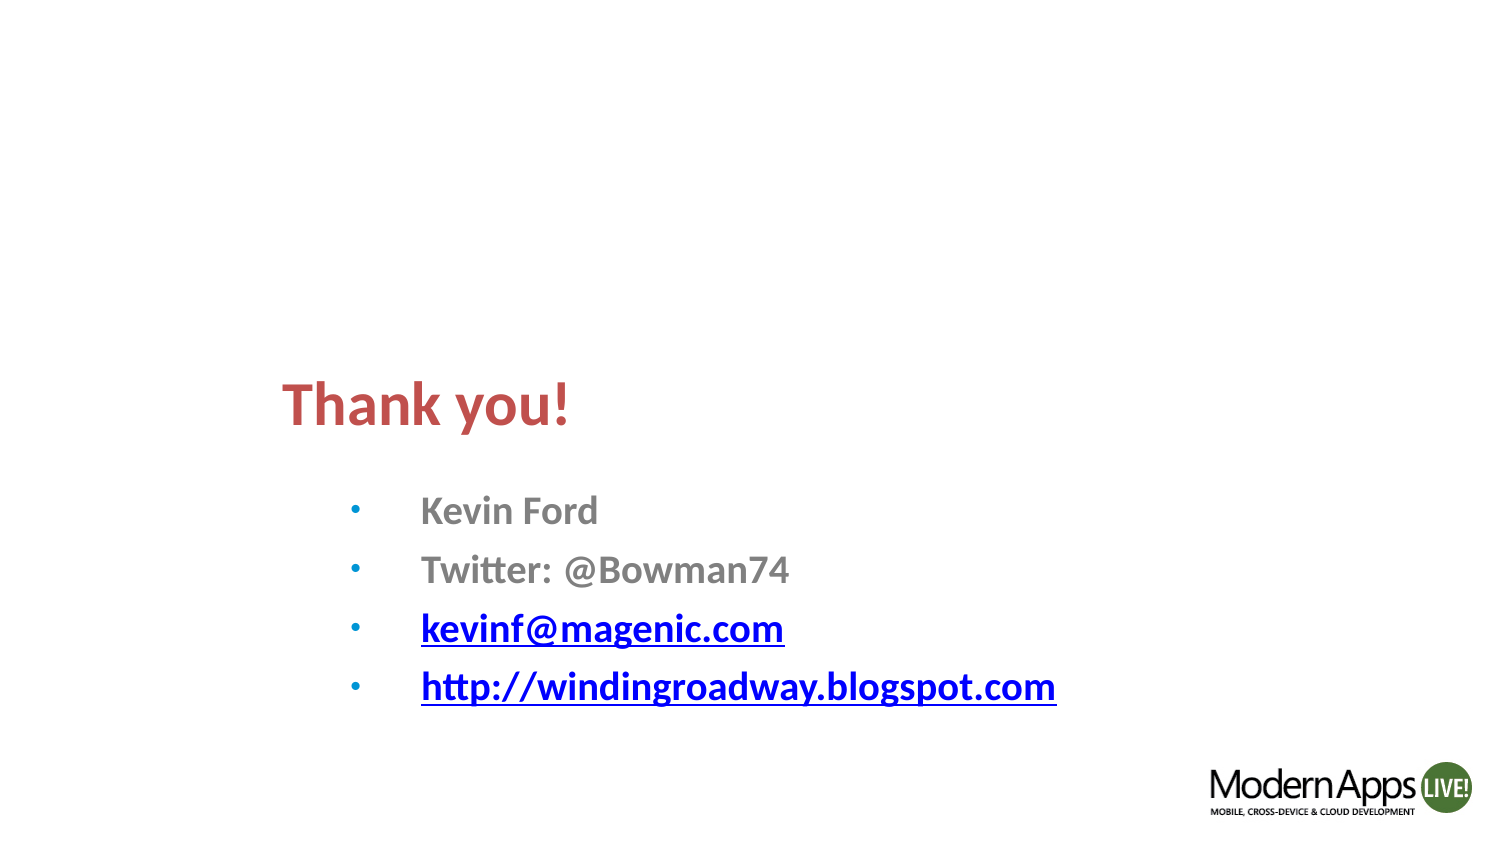

Thank you!
Kevin Ford
Twitter: @Bowman74
kevinf@magenic.com
http://windingroadway.blogspot.com